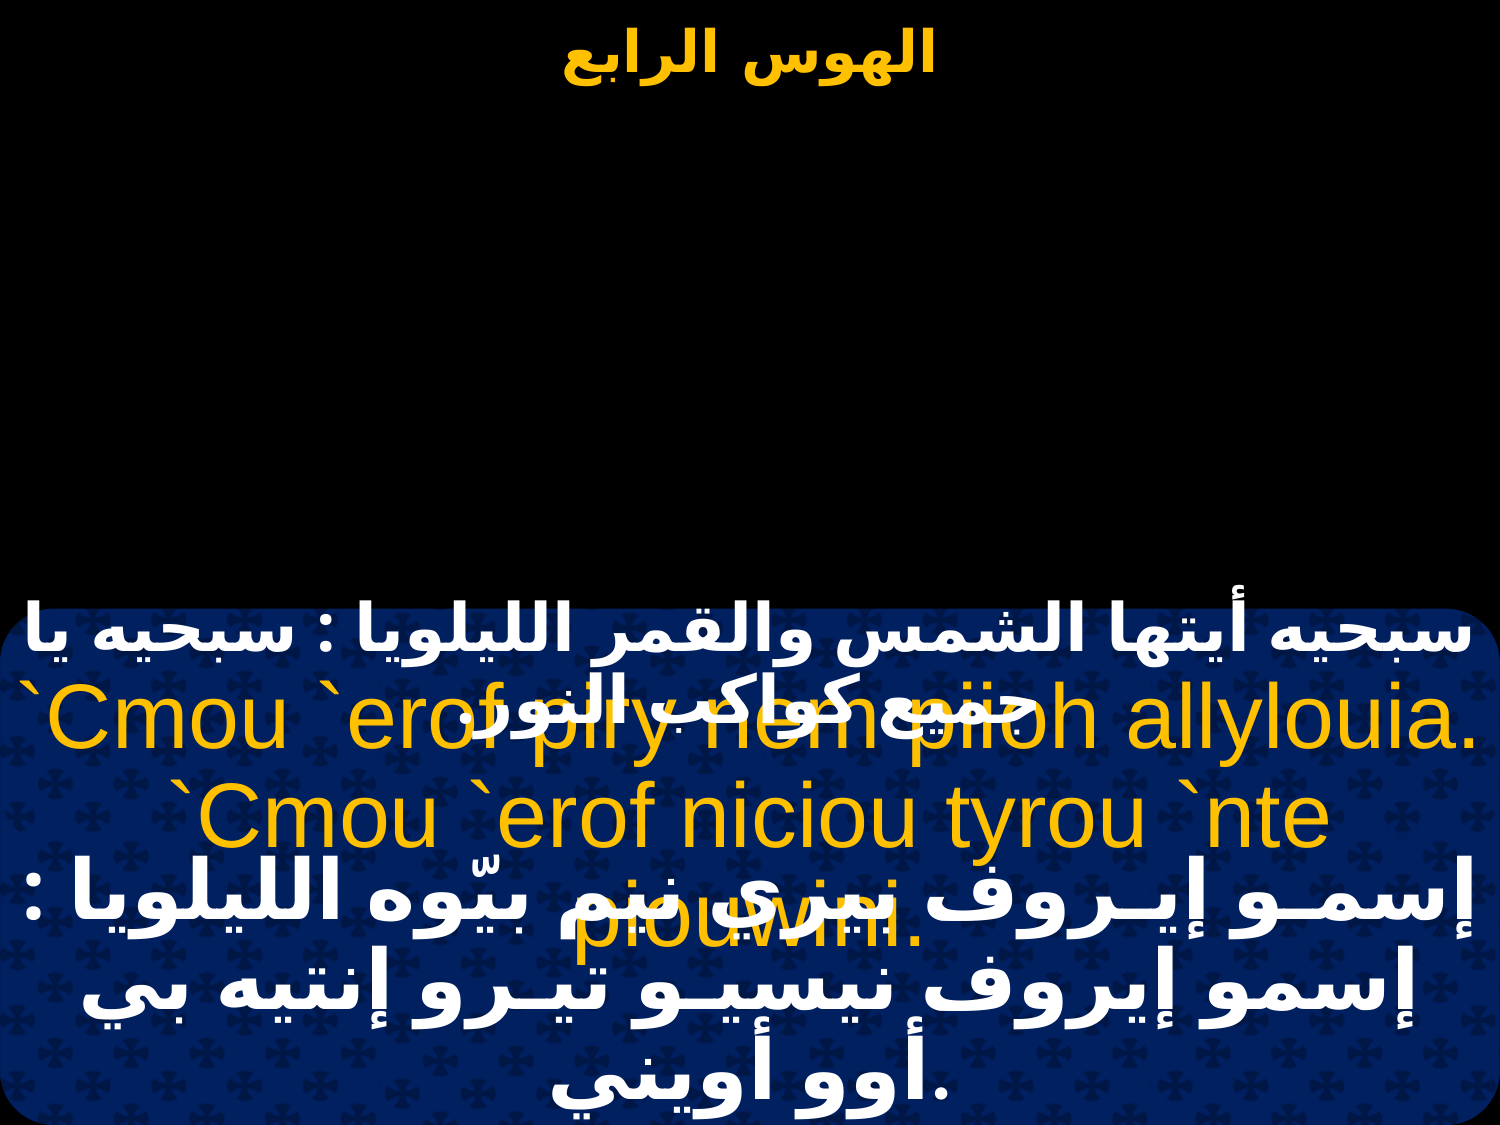

سبحيه أيتها الشمس والقمر الليلويا : سبحيه يا جميع كواكب النور.
`Cmou `erof piry nem piioh allylouia.
`Cmou `erof niciou tyrou `nte piouwini.
إسمـو إيـروف بيري نيم بيّوه الليلويا : إسمو إيروف نيسيـو تيـرو إنتيه بي أوو أويني.